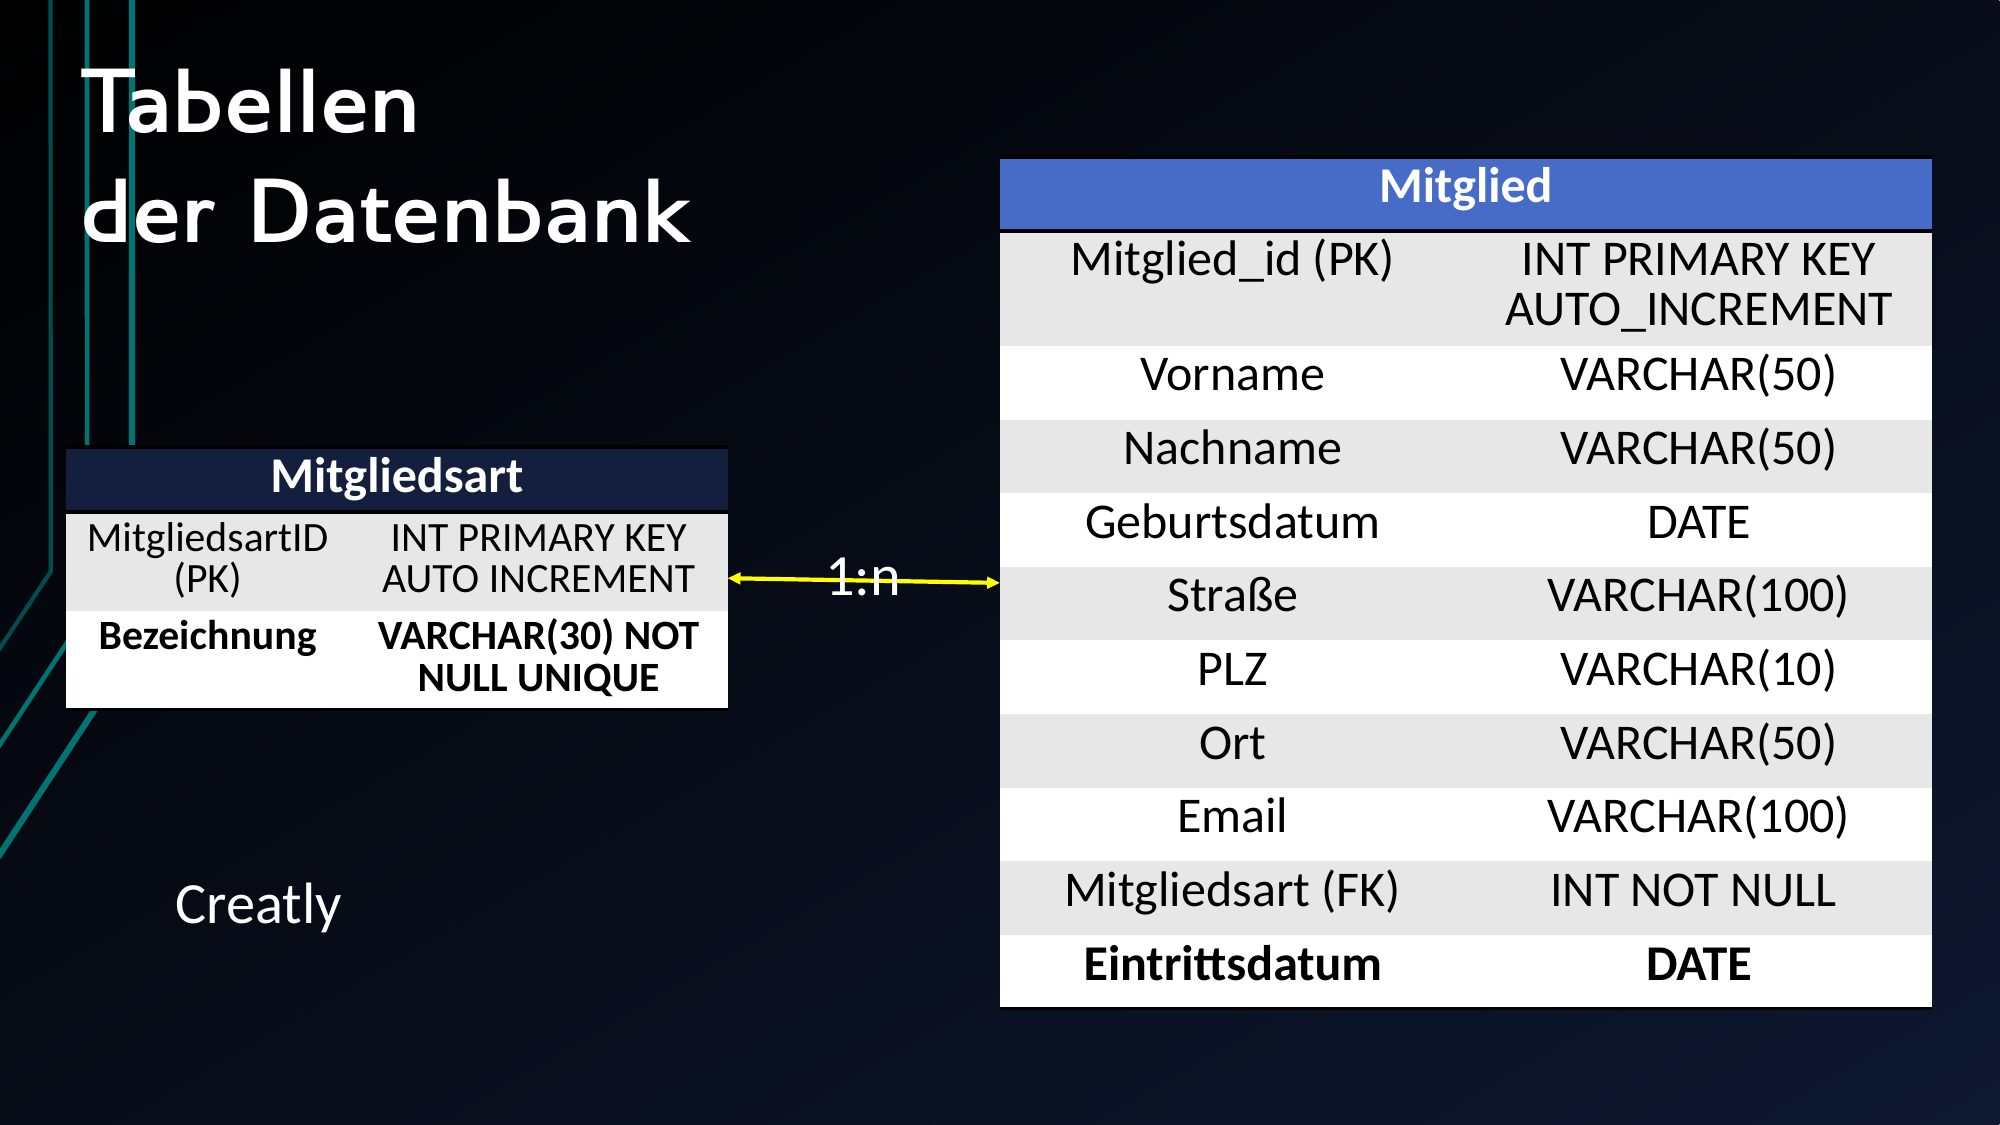

SQL-Query
Tabellen
der Datenbank
| Mitglied |  |
| --- | --- |
| Mitglied\_id (PK) | INT PRIMARY KEY AUTO\_INCREMENT |
| Vorname | VARCHAR(50) |
| Nachname | VARCHAR(50) |
| Geburtsdatum | DATE |
| Straße | VARCHAR(100) |
| PLZ | VARCHAR(10) |
| Ort | VARCHAR(50) |
| Email | VARCHAR(100) |
| Mitgliedsart (FK) | INT NOT NULL |
| Eintrittsdatum | DATE |
| Mitgliedsart |  |
| --- | --- |
| MitgliedsartID (PK) | INT PRIMARY KEY AUTO INCREMENT |
| Bezeichnung | VARCHAR(30) NOT NULL UNIQUE |
1:n
Creatly